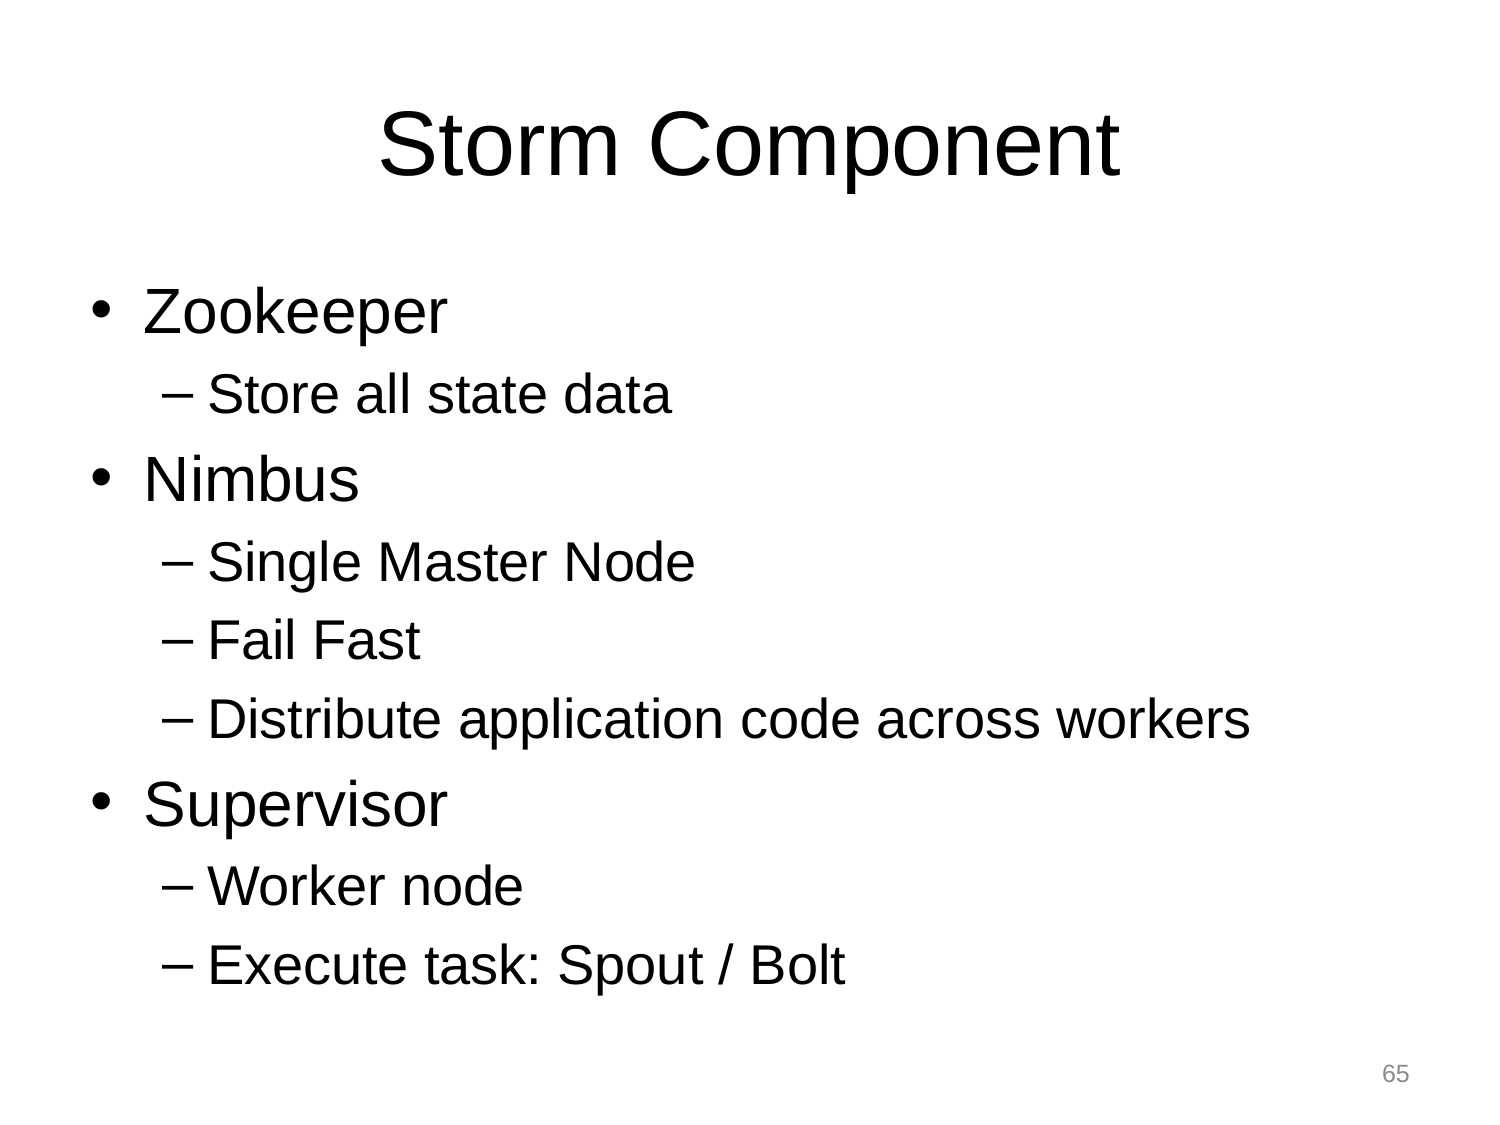

# Storm Component
Zookeeper
Store all state data
Nimbus
Single Master Node
Fail Fast
Distribute application code across workers
Supervisor
Worker node
Execute task: Spout / Bolt
65